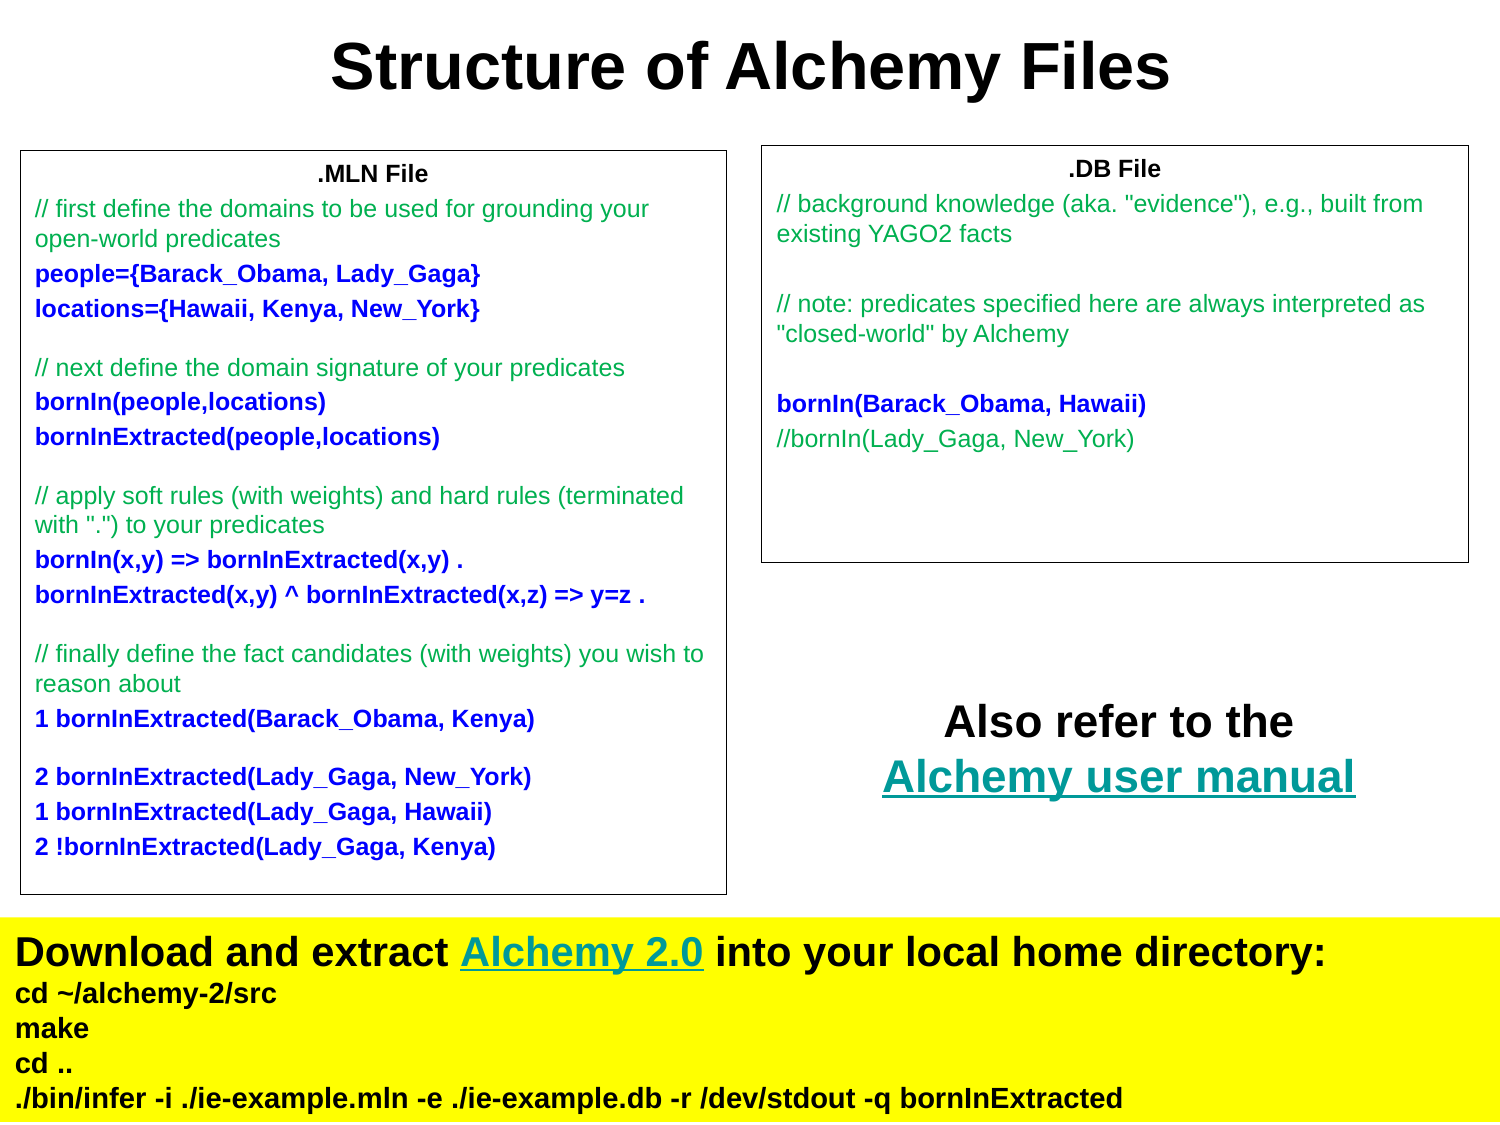

# Structure of Alchemy Files
.DB File
// background knowledge (aka. "evidence"), e.g., built from existing YAGO2 facts

// note: predicates specified here are always interpreted as "closed-world" by Alchemy

bornIn(Barack_Obama, Hawaii)
//bornIn(Lady_Gaga, New_York)
.MLN File
// first define the domains to be used for grounding your open-world predicates
people={Barack_Obama, Lady_Gaga}
locations={Hawaii, Kenya, New_York}

// next define the domain signature of your predicates
bornIn(people,locations)
bornInExtracted(people,locations)

// apply soft rules (with weights) and hard rules (terminated   with ".") to your predicates
bornIn(x,y) => bornInExtracted(x,y) .
bornInExtracted(x,y) ^ bornInExtracted(x,z) => y=z .

// finally define the fact candidates (with weights) you wish to reason about
1 bornInExtracted(Barack_Obama, Kenya)

2 bornInExtracted(Lady_Gaga, New_York)
1 bornInExtracted(Lady_Gaga, Hawaii)
2 !bornInExtracted(Lady_Gaga, Kenya)
Also refer to the
Alchemy user manual
Download and extract Alchemy 2.0 into your local home directory:
cd ~/alchemy-2/src
make
cd ..
./bin/infer -i ./ie-example.mln -e ./ie-example.db -r /dev/stdout -q bornInExtracted